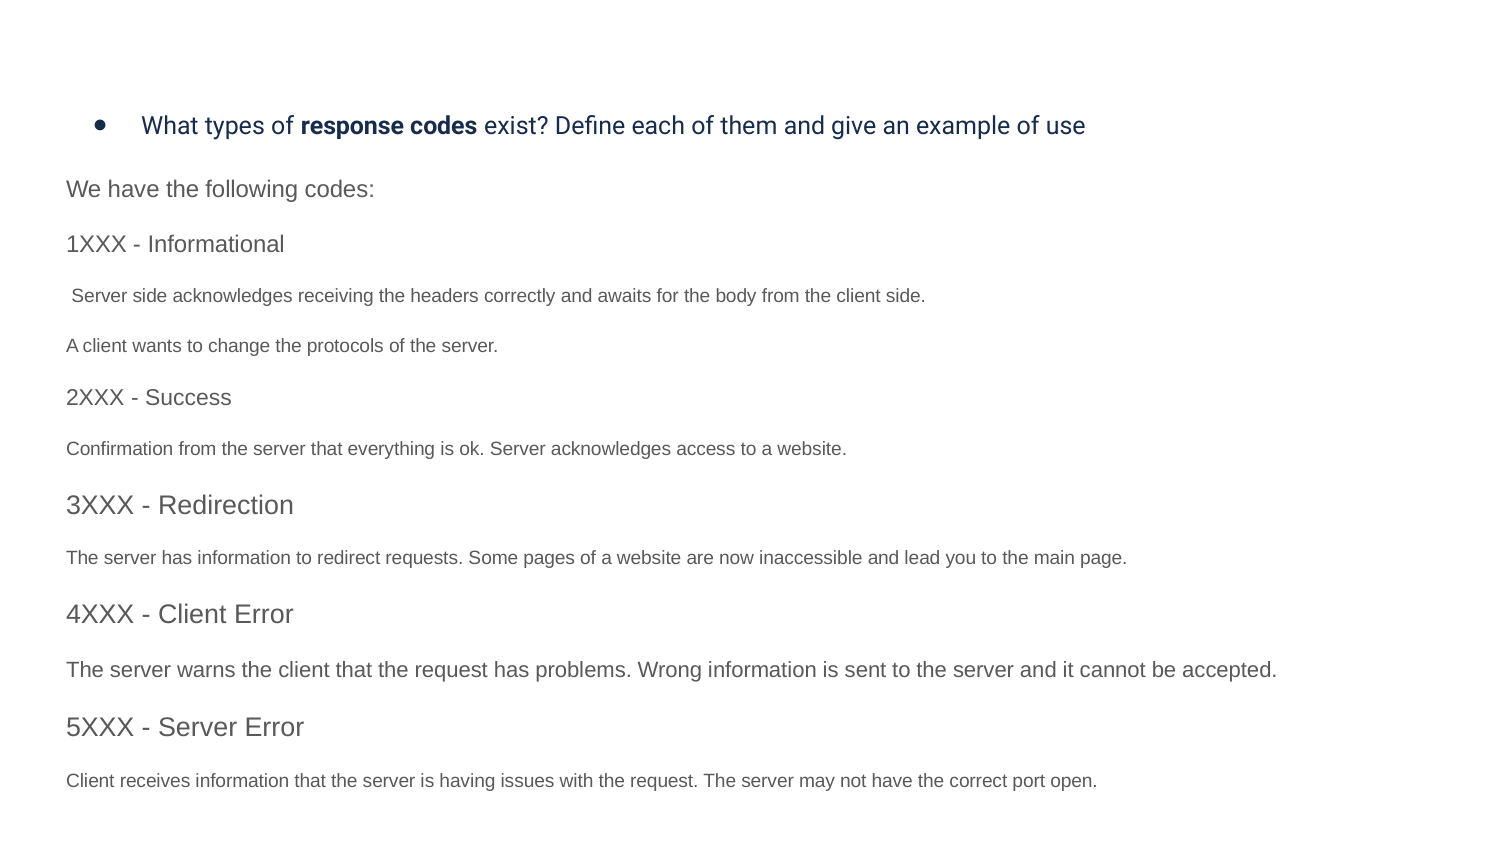

# What types of response codes exist? Define each of them and give an example of use
We have the following codes:
1XXX - Informational
 Server side acknowledges receiving the headers correctly and awaits for the body from the client side.
A client wants to change the protocols of the server.
2XXX - Success
Confirmation from the server that everything is ok. Server acknowledges access to a website.
3XXX - Redirection
The server has information to redirect requests. Some pages of a website are now inaccessible and lead you to the main page.
4XXX - Client Error
The server warns the client that the request has problems. Wrong information is sent to the server and it cannot be accepted.
5XXX - Server Error
Client receives information that the server is having issues with the request. The server may not have the correct port open.